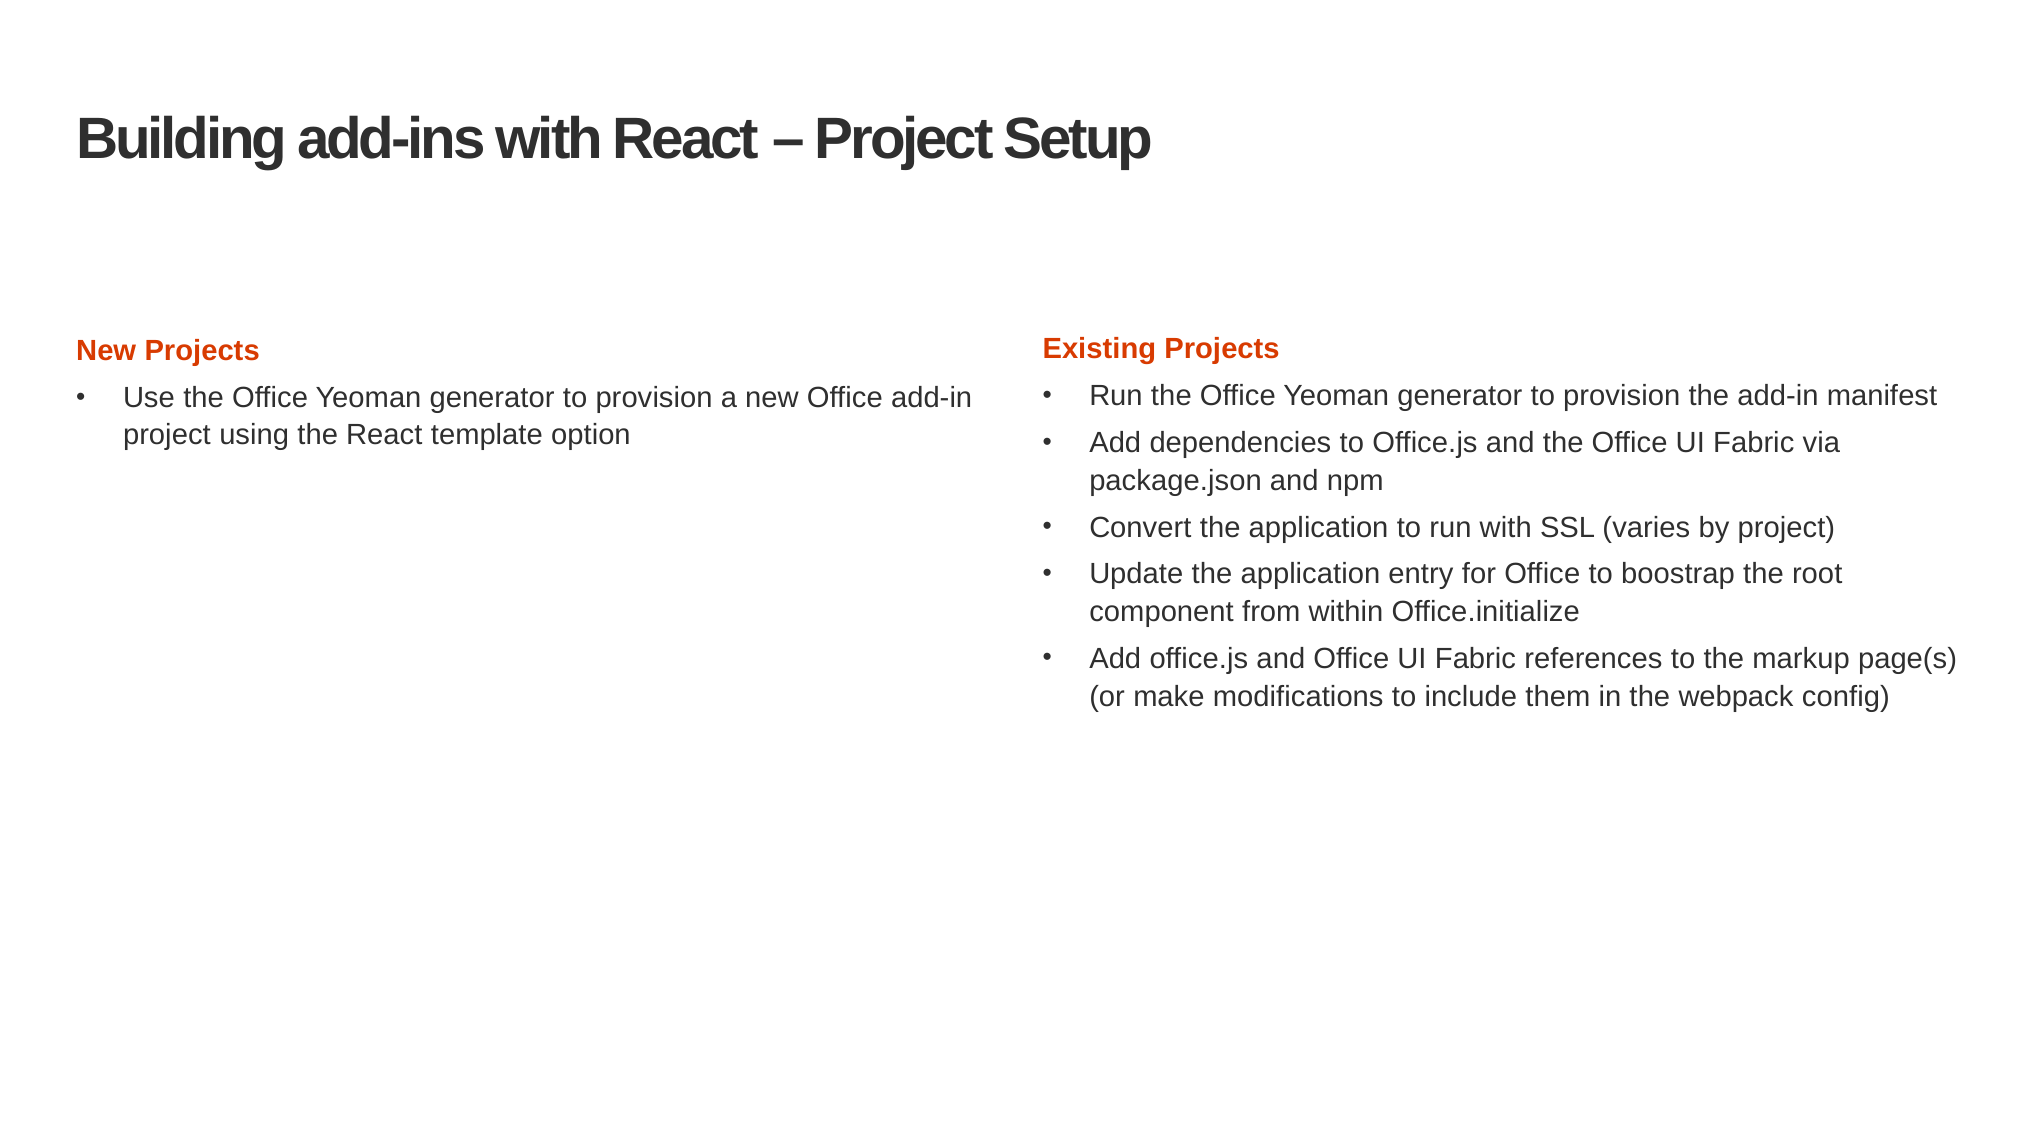

# Building add-ins with React – Project Setup
Existing Projects
Run the Office Yeoman generator to provision the add-in manifest
Add dependencies to Office.js and the Office UI Fabric via package.json and npm
Convert the application to run with SSL (varies by project)
Update the application entry for Office to boostrap the root component from within Office.initialize
Add office.js and Office UI Fabric references to the markup page(s) (or make modifications to include them in the webpack config)
New Projects
Use the Office Yeoman generator to provision a new Office add-in project using the React template option